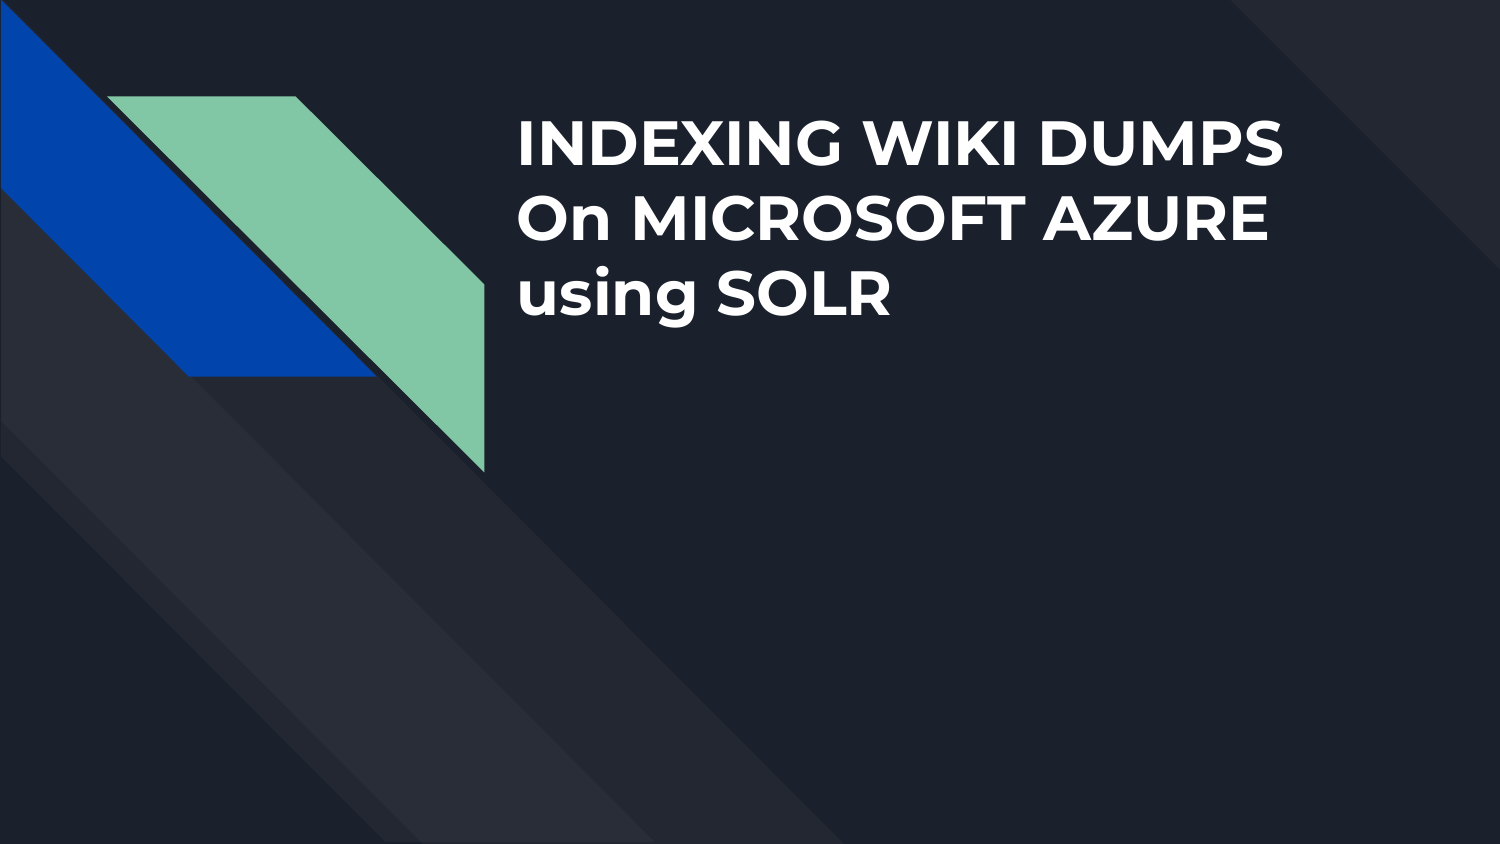

# INDEXING WIKI DUMPS On MICROSOFT AZURE using SOLR